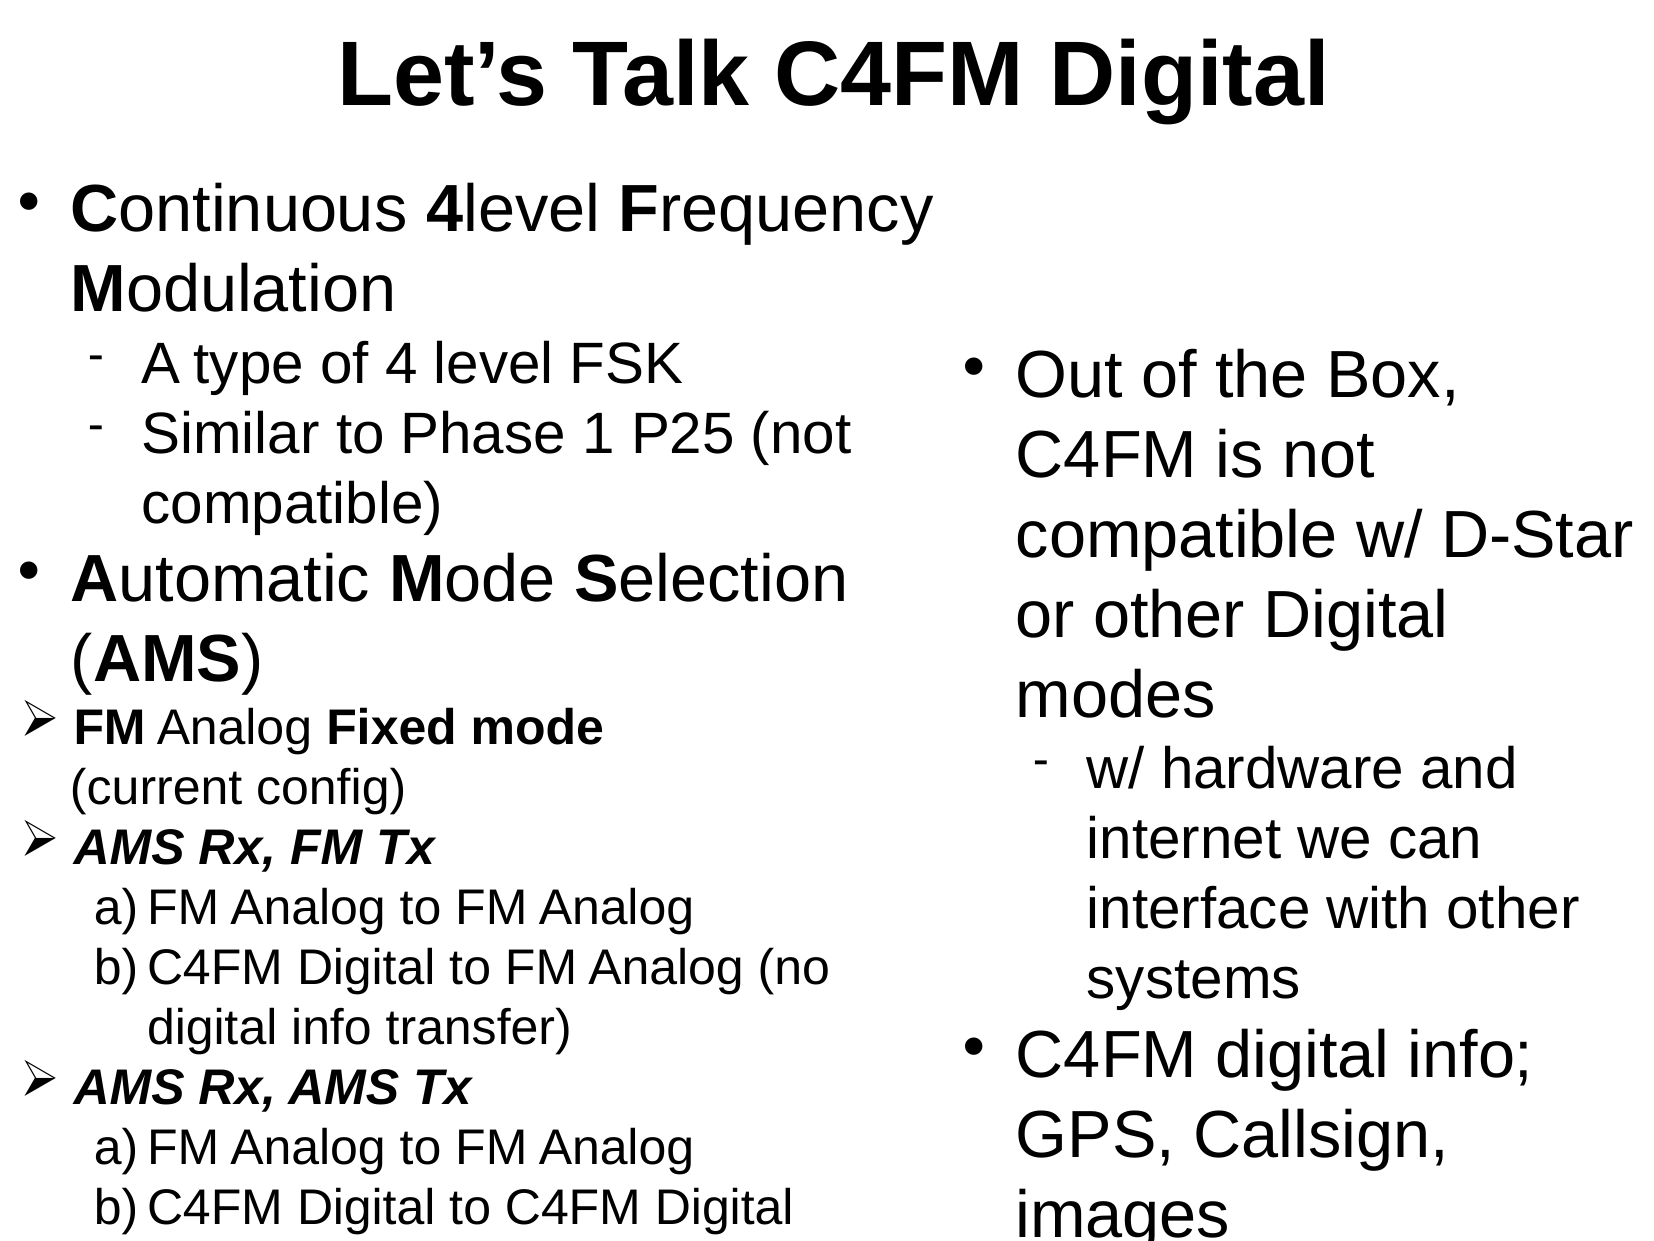

Let’s Talk C4FM Digital
Continuous 4level Frequency Modulation
A type of 4 level FSK
Similar to Phase 1 P25 (not compatible)
Automatic Mode Selection (AMS)
FM Analog Fixed mode
     (current config)
AMS Rx, FM Tx
FM Analog to FM Analog
C4FM Digital to FM Analog (no digital info transfer)
AMS Rx, AMS Tx
FM Analog to FM Analog
C4FM Digital to C4FM Digital
Out of the Box, C4FM is not compatible w/ D-Star or other Digital modes
w/ hardware and internet we can interface with other systems
C4FM digital info; GPS, Callsign, images
C4FM provides high quality audio w/ error correcting
High quality audio or
Data transmission mode
Images via C4FM with appropriate equipment.